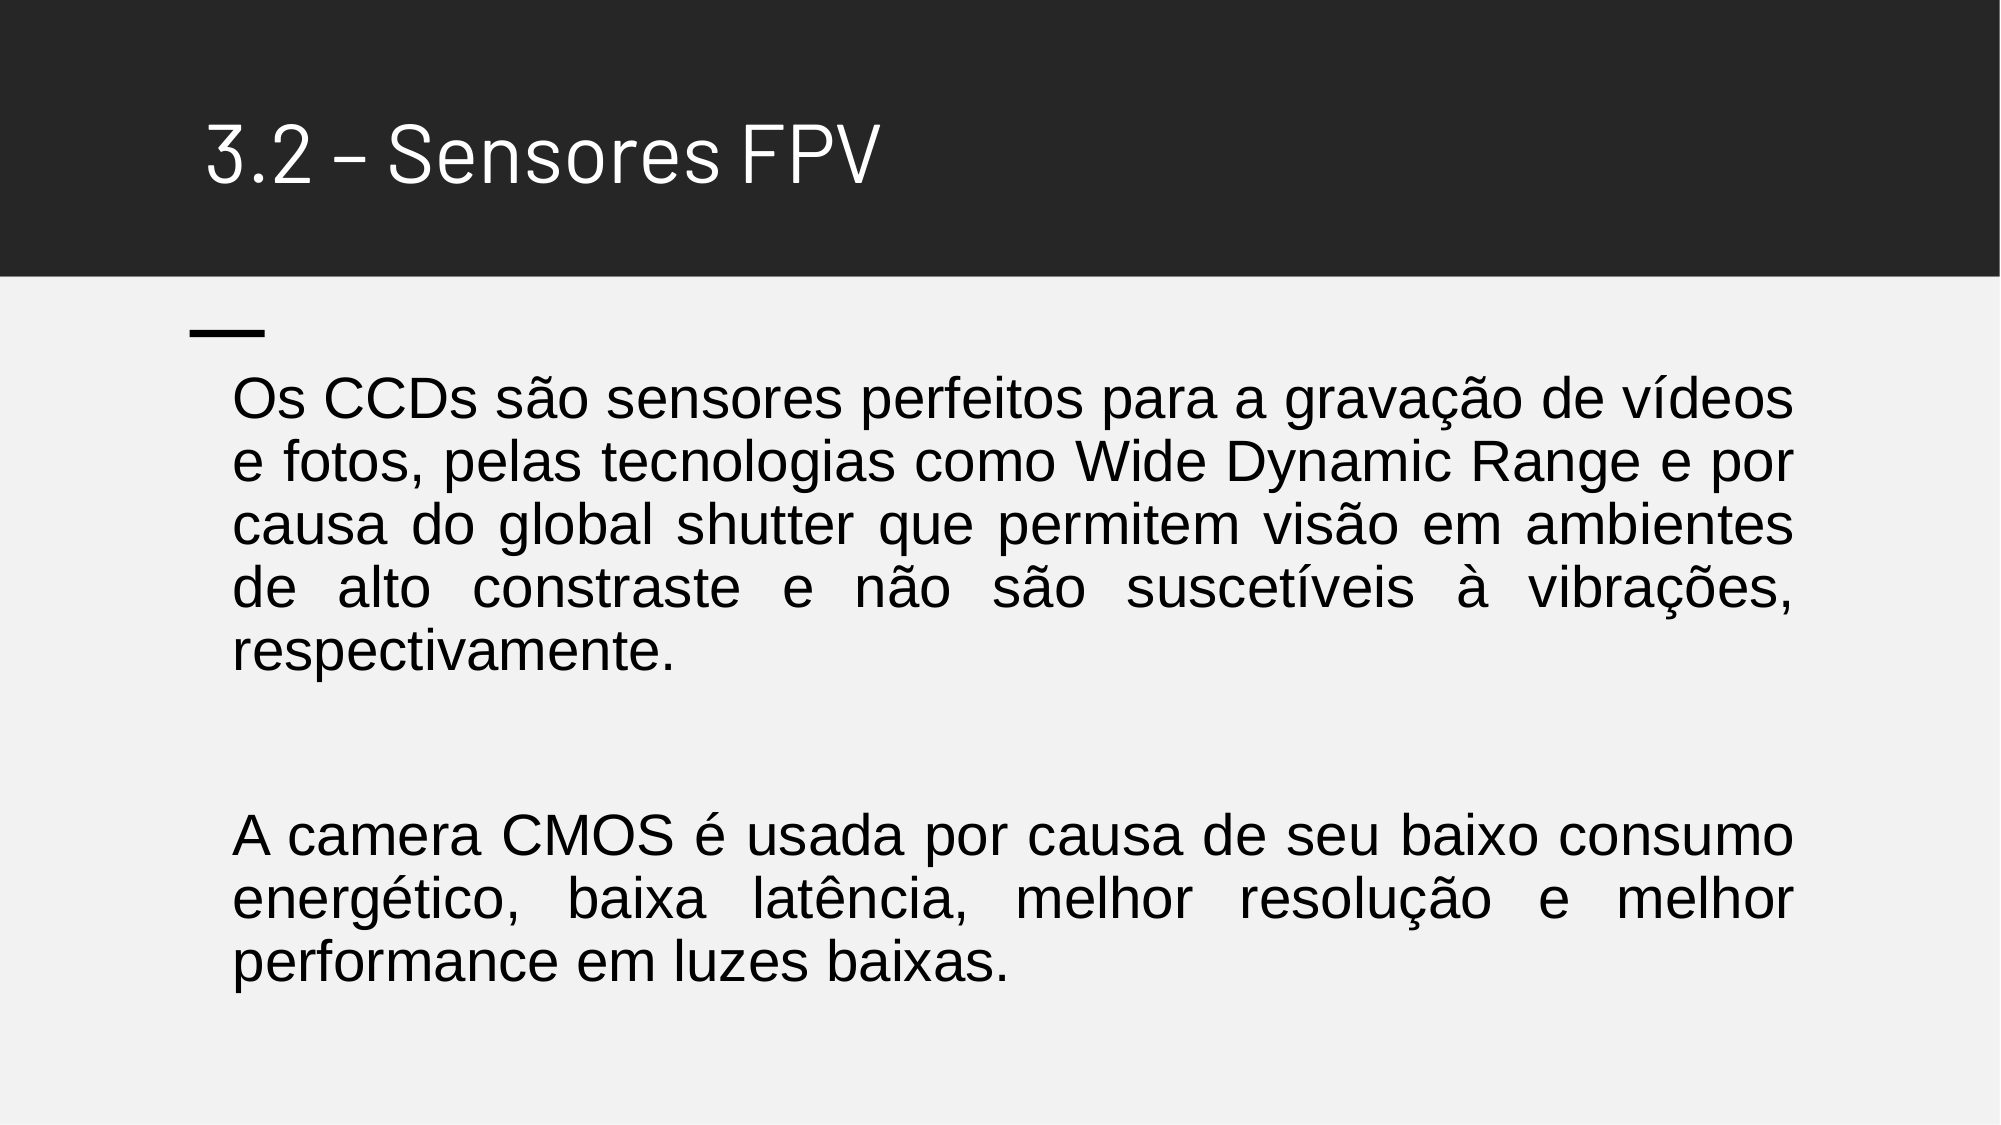

# 3.2 – Sensores FPV

Os CCDs são sensores perfeitos para a gravação de vídeos e fotos, pelas tecnologias como Wide Dynamic Range e por causa do global shutter que permitem visão em ambientes de alto constraste e não são suscetíveis à vibrações, respectivamente.

A camera CMOS é usada por causa de seu baixo consumo energético, baixa latência, melhor resolução e melhor performance em luzes baixas.